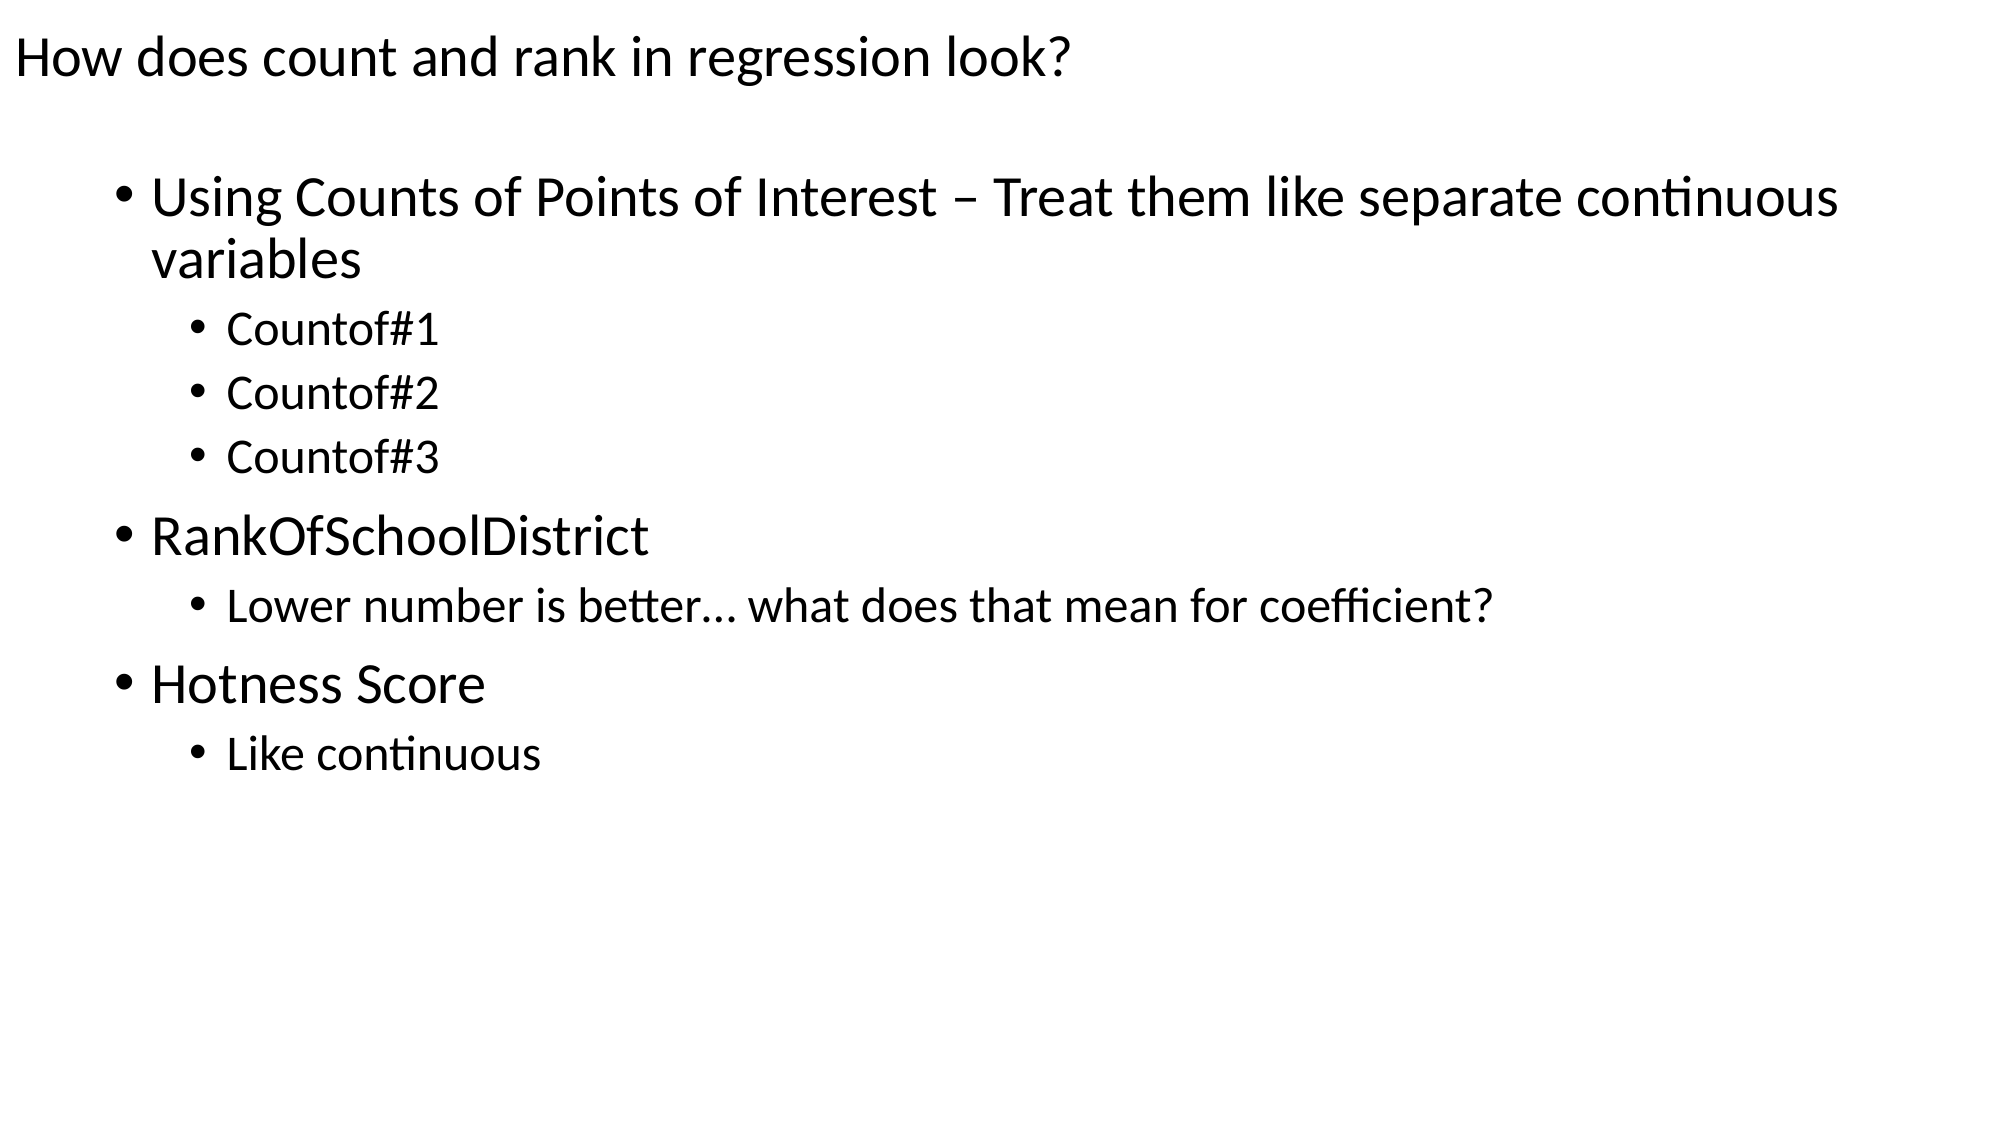

# How does count and rank in regression look?
Using Counts of Points of Interest – Treat them like separate continuous variables
Countof#1
Countof#2
Countof#3
RankOfSchoolDistrict
Lower number is better… what does that mean for coefficient?
Hotness Score
Like continuous